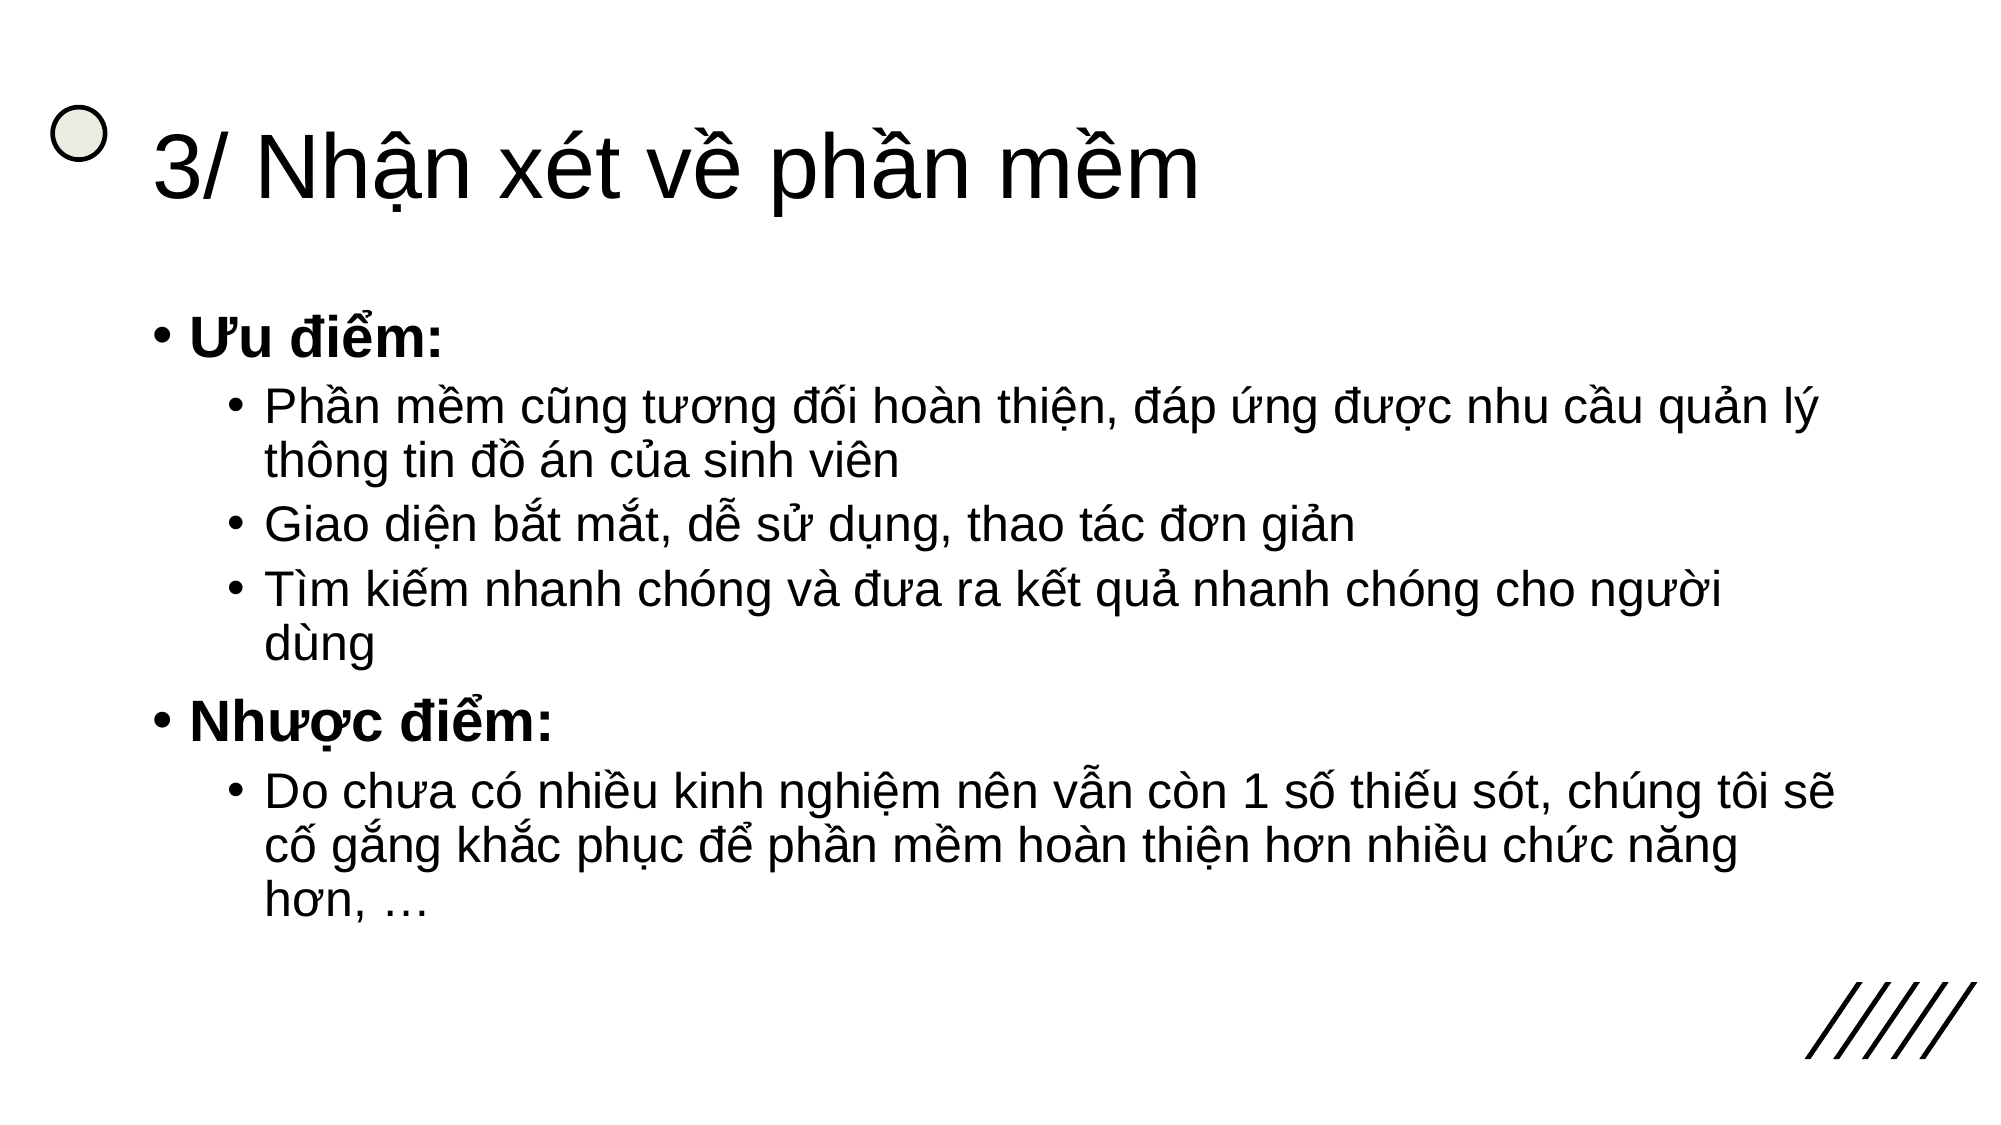

# 3/ Nhận xét về phần mềm
Ưu điểm:
Phần mềm cũng tương đối hoàn thiện, đáp ứng được nhu cầu quản lý thông tin đồ án của sinh viên
Giao diện bắt mắt, dễ sử dụng, thao tác đơn giản
Tìm kiếm nhanh chóng và đưa ra kết quả nhanh chóng cho người dùng
Nhược điểm:
Do chưa có nhiều kinh nghiệm nên vẫn còn 1 số thiếu sót, chúng tôi sẽ cố gắng khắc phục để phần mềm hoàn thiện hơn nhiều chức năng hơn, …